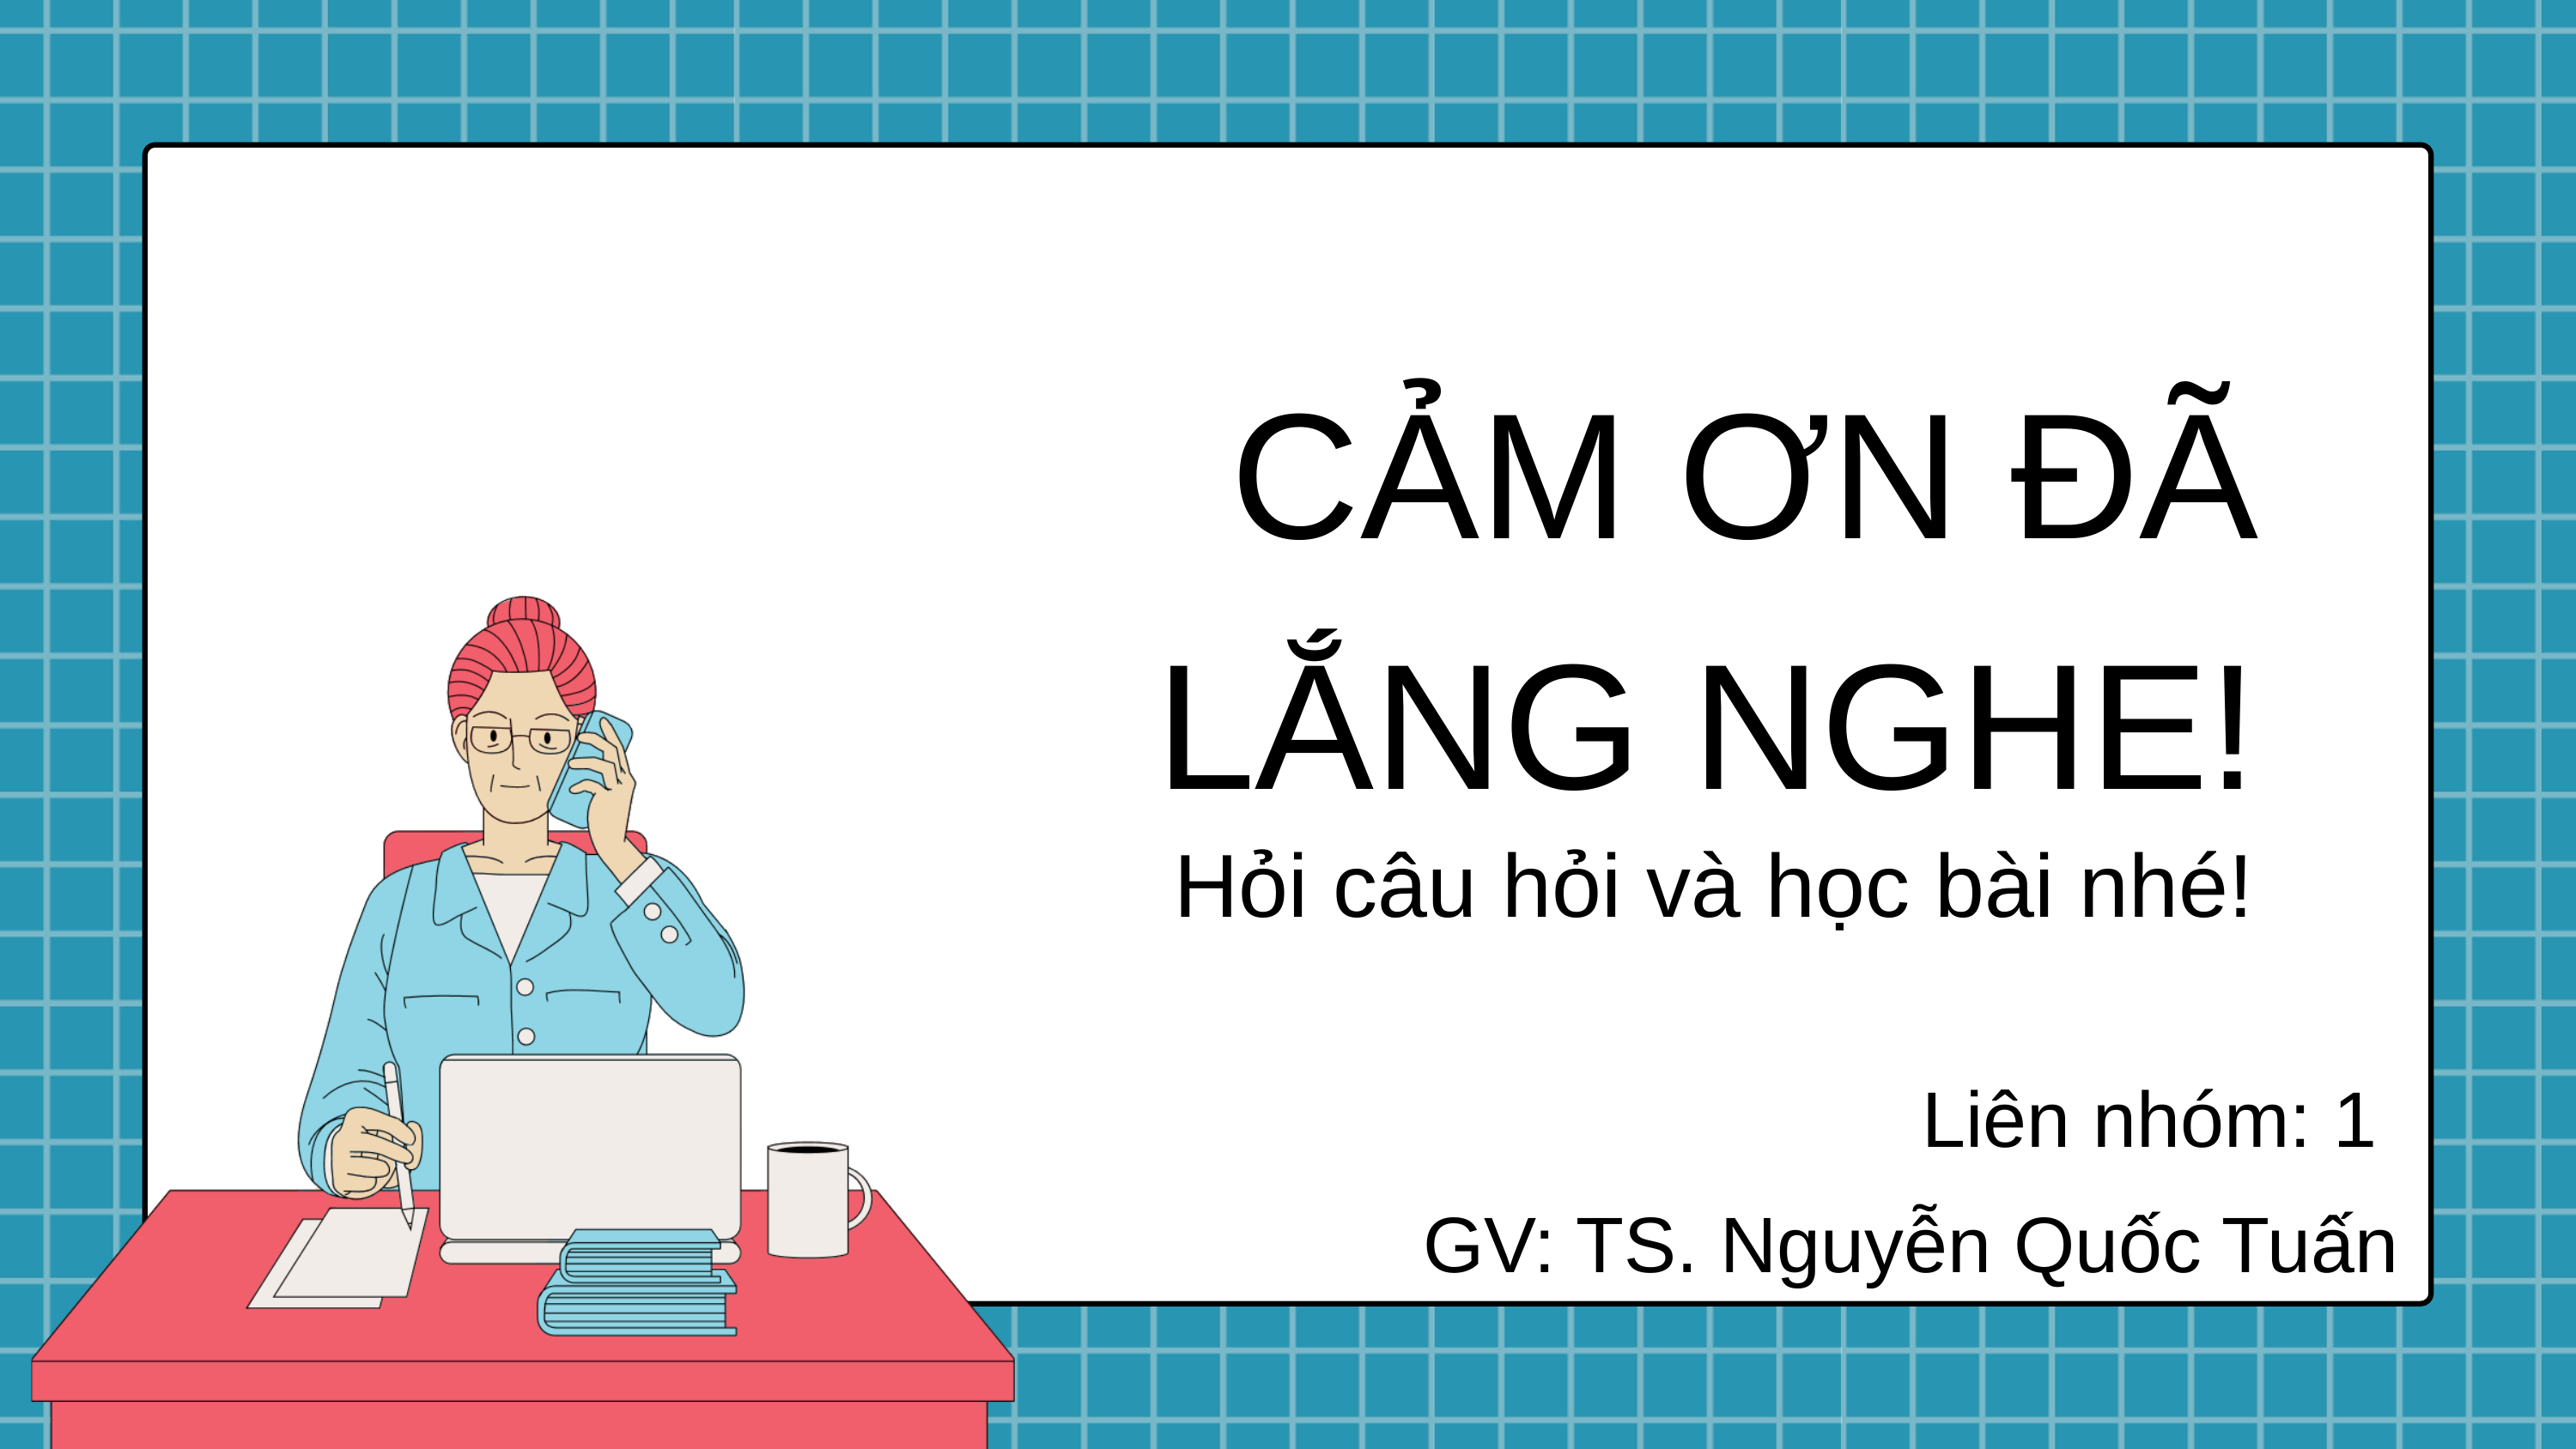

CẢM ƠN ĐÃ LẮNG NGHE!

Hỏi câu hỏi và học bài nhé!
Liên nhóm: 1
GV: TS. Nguyễn Quốc Tuấn